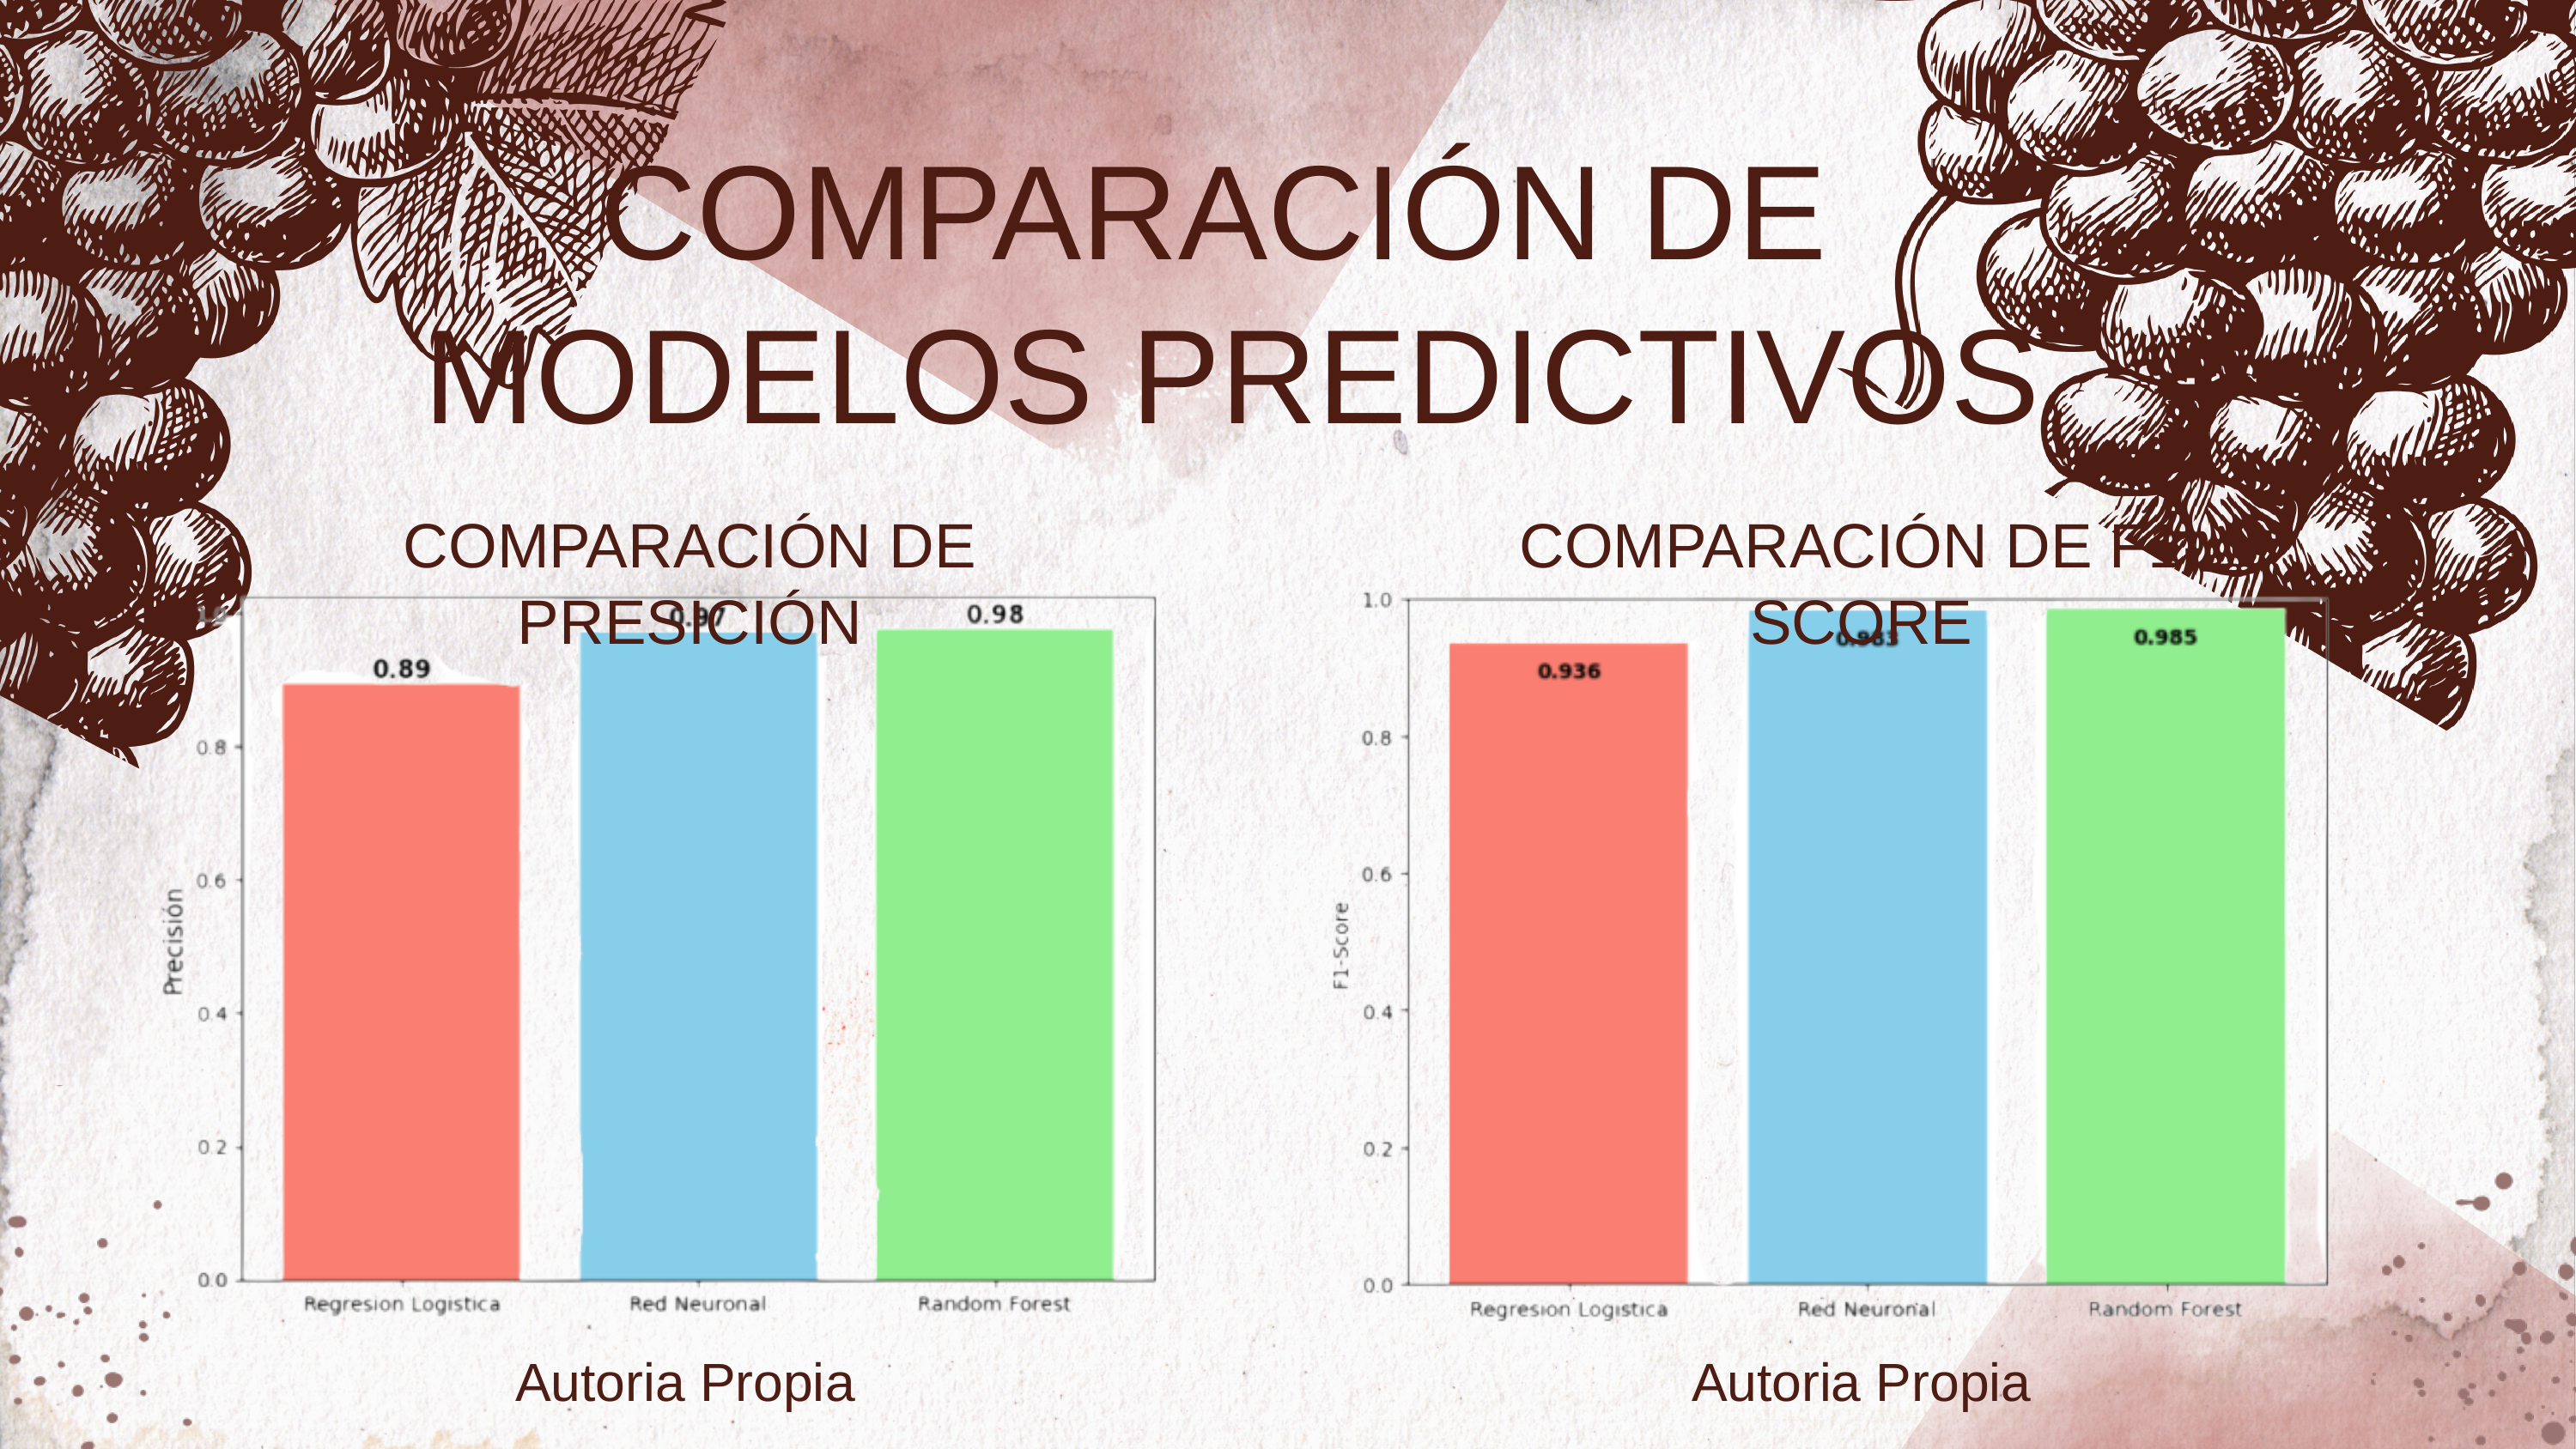

COMPARACIÓN DE
MODELOS PREDICTIVOS
COMPARACIÓN DE PRESICIÓN
COMPARACIÓN DE F1-SCORE

Autoria Propia
Autoria Propia